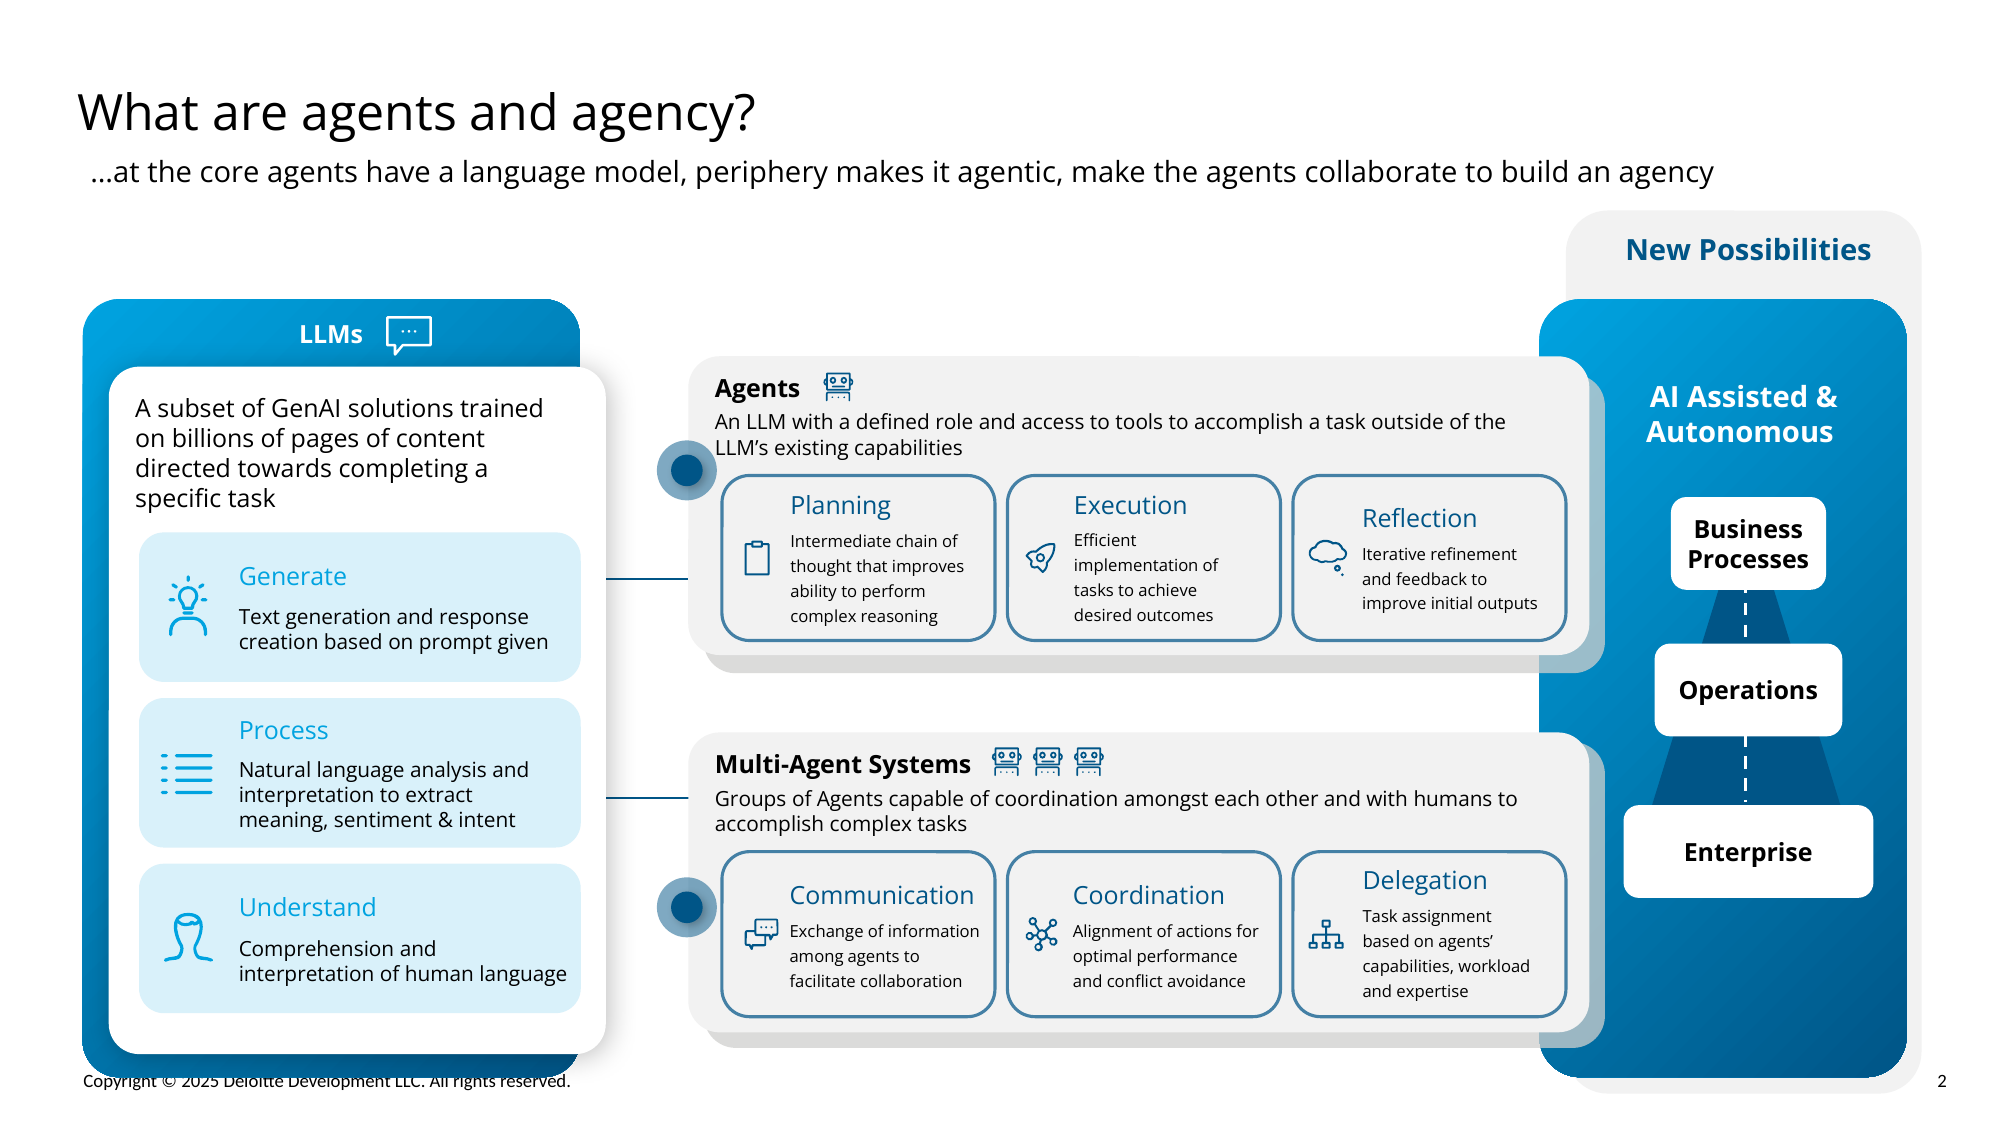

# What are agents and agency?
…at the core agents have a language model, periphery makes it agentic, make the agents collaborate to build an agency

New Possibilities
LLMs

Agents
An LLM with a defined role and access to tools to accomplish a task outside of the LLM’s existing capabilities
A subset of GenAI solutions trained on billions of pages of content directed towards completing a specific task
AI Assisted & Autonomous

Planning
Intermediate chain of thought that improves ability to perform complex reasoning
Execution
Efficient implementation of tasks to achieve desired outcomes

Reflection
Iterative refinement and feedback to improve initial outputs
Business Processes

Generate
Text generation and response creation based on prompt given

Operations
Process
Natural language analysis and interpretation to extract meaning, sentiment & intent
Multi-Agent Systems
Groups of Agents capable of coordination amongst each other and with humans to accomplish complex tasks

Enterprise
Delegation
Task assignment based on agents’ capabilities, workload and expertise

Coordination
Alignment of actions for optimal performance and conflict avoidance
Communication
Exchange of information among agents to facilitate collaboration
Understand
Comprehension and interpretation of human language